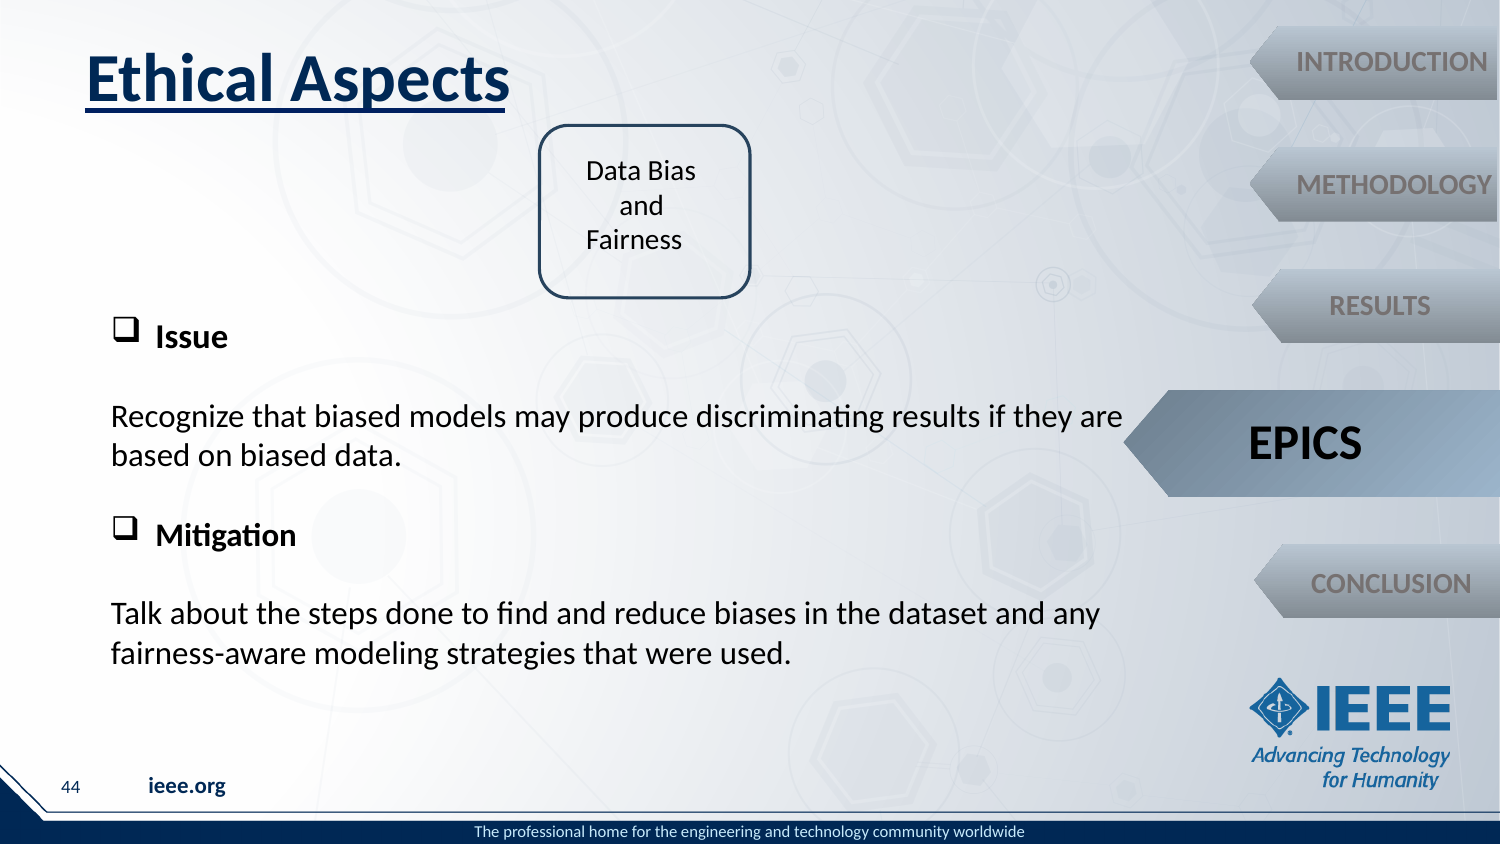

# Ethical Aspects

INTRODUCTION

Data Bias
and
Fairness

METHODOLOGY

RESULTS
Issue

Recognize that biased models may produce discriminating results if they are based on biased data.

Mitigation

Talk about the steps done to find and reduce biases in the dataset and any fairness-aware modeling strategies that were used.

EPICS

CONCLUSION
44